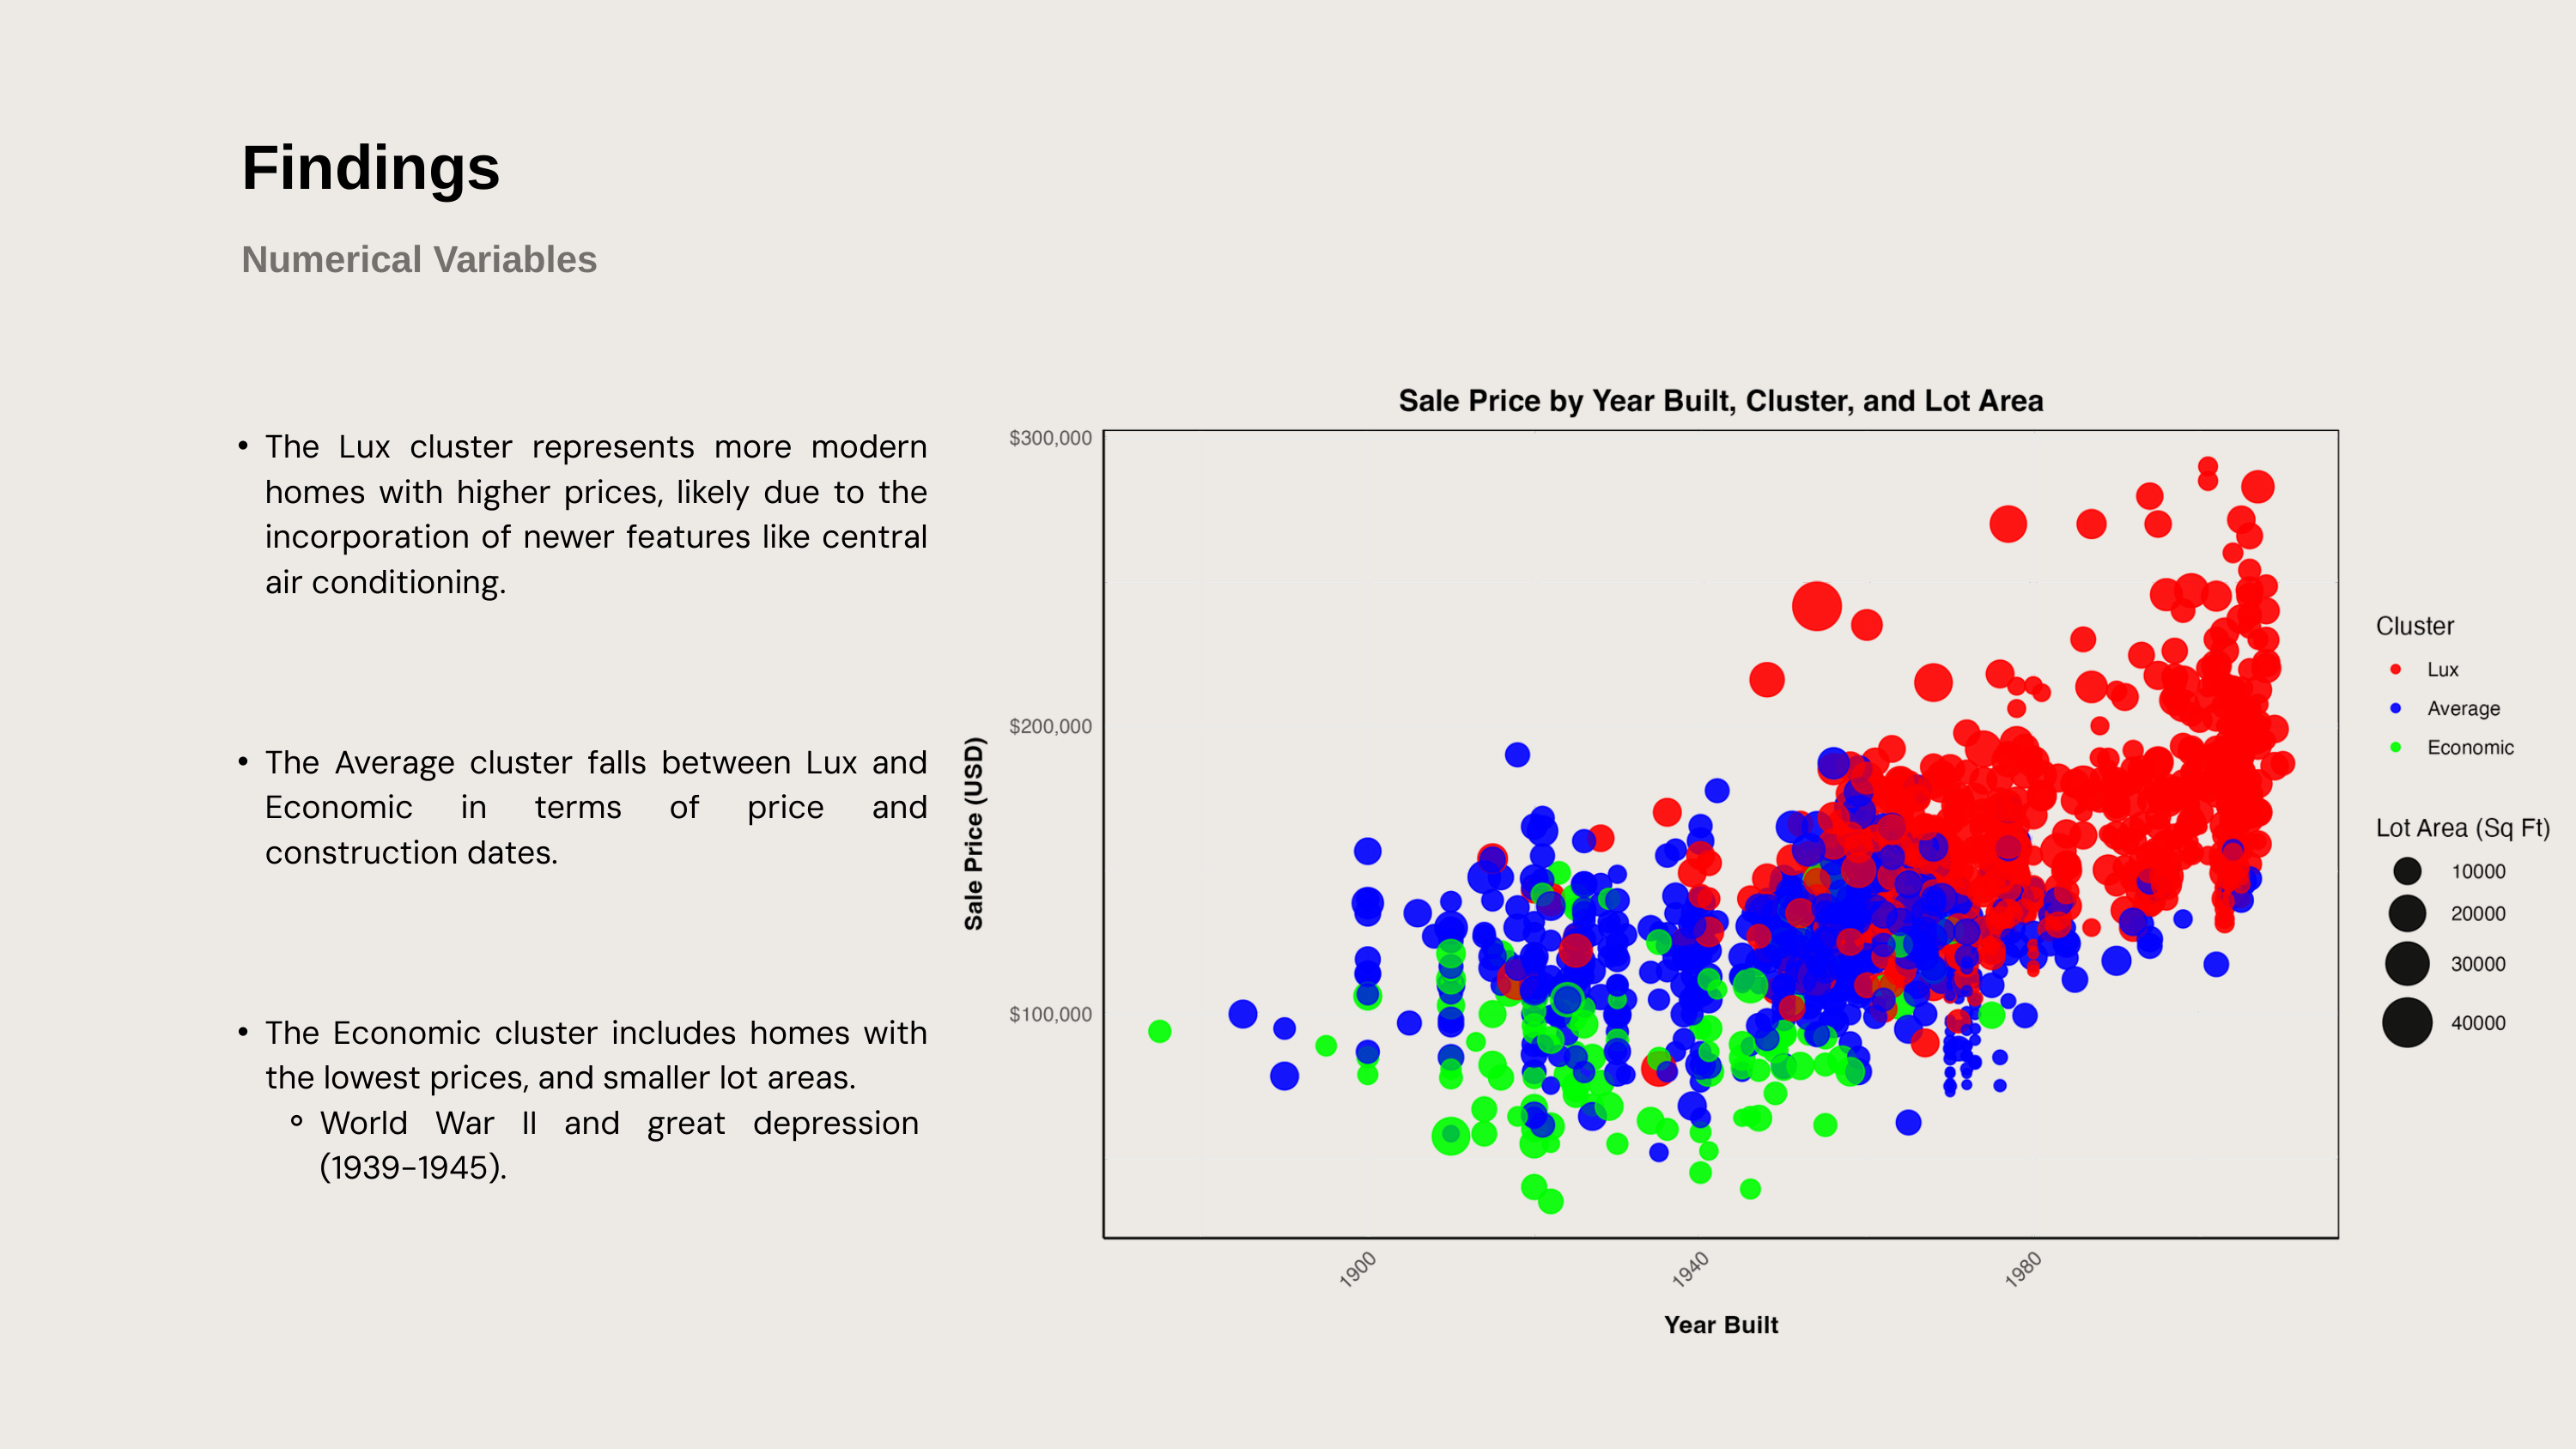

Findings
Numerical Variables

The Lux cluster represents more modern homes with higher prices, likely due to the incorporation of newer features like central air conditioning.

The Average cluster falls between Lux and Economic in terms of price and construction dates.

The Economic cluster includes homes with the lowest prices, and smaller lot areas.
World War II and great depression  (1939-1945).